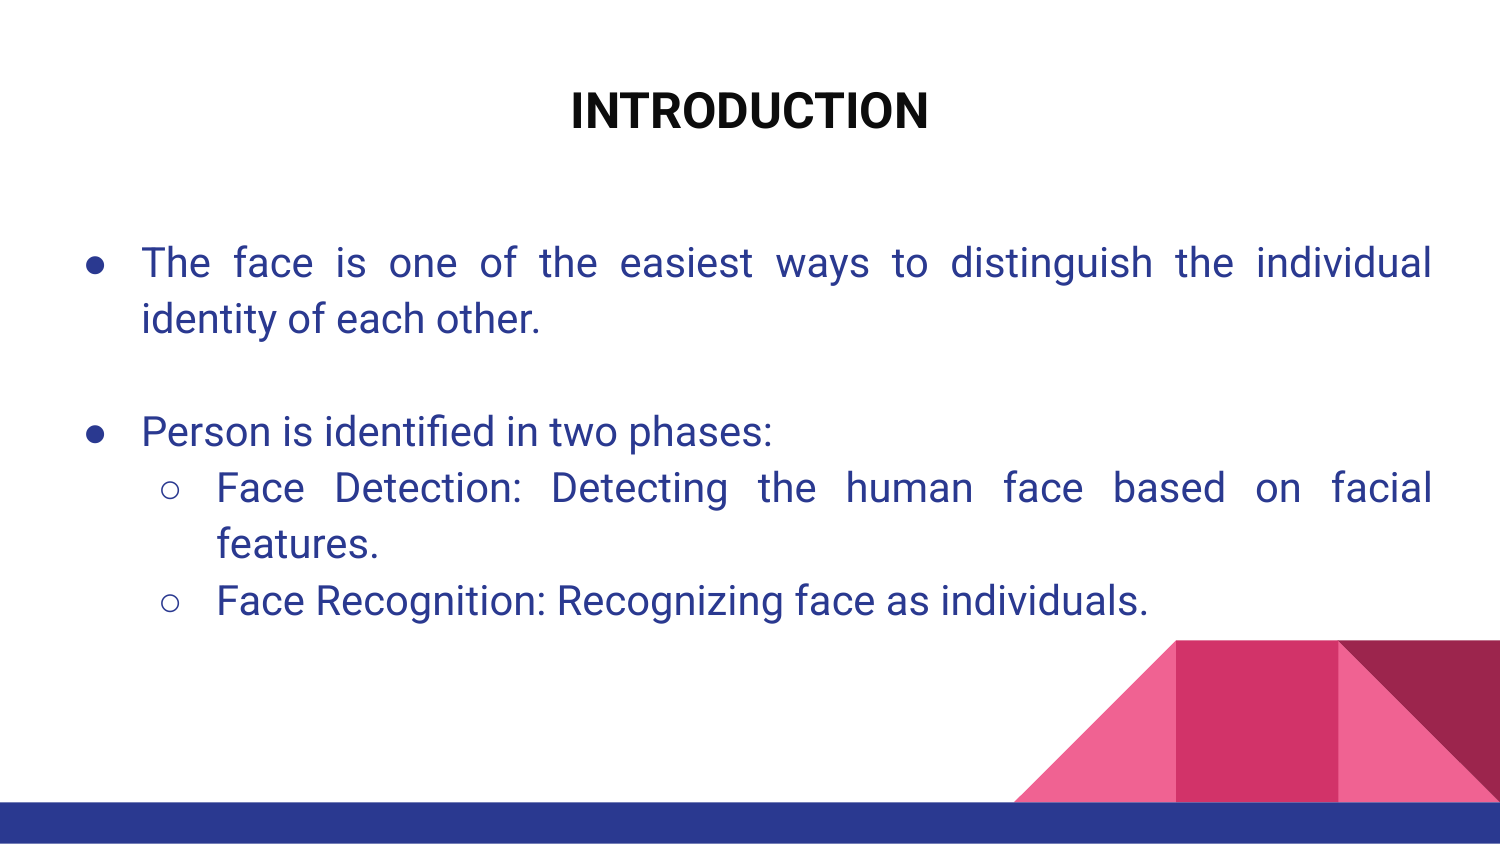

# INTRODUCTION

The face is one of the easiest ways to distinguish the individual identity of each other.

Person is identified in two phases:
Face Detection: Detecting the human face based on facial features.
Face Recognition: Recognizing face as individuals.